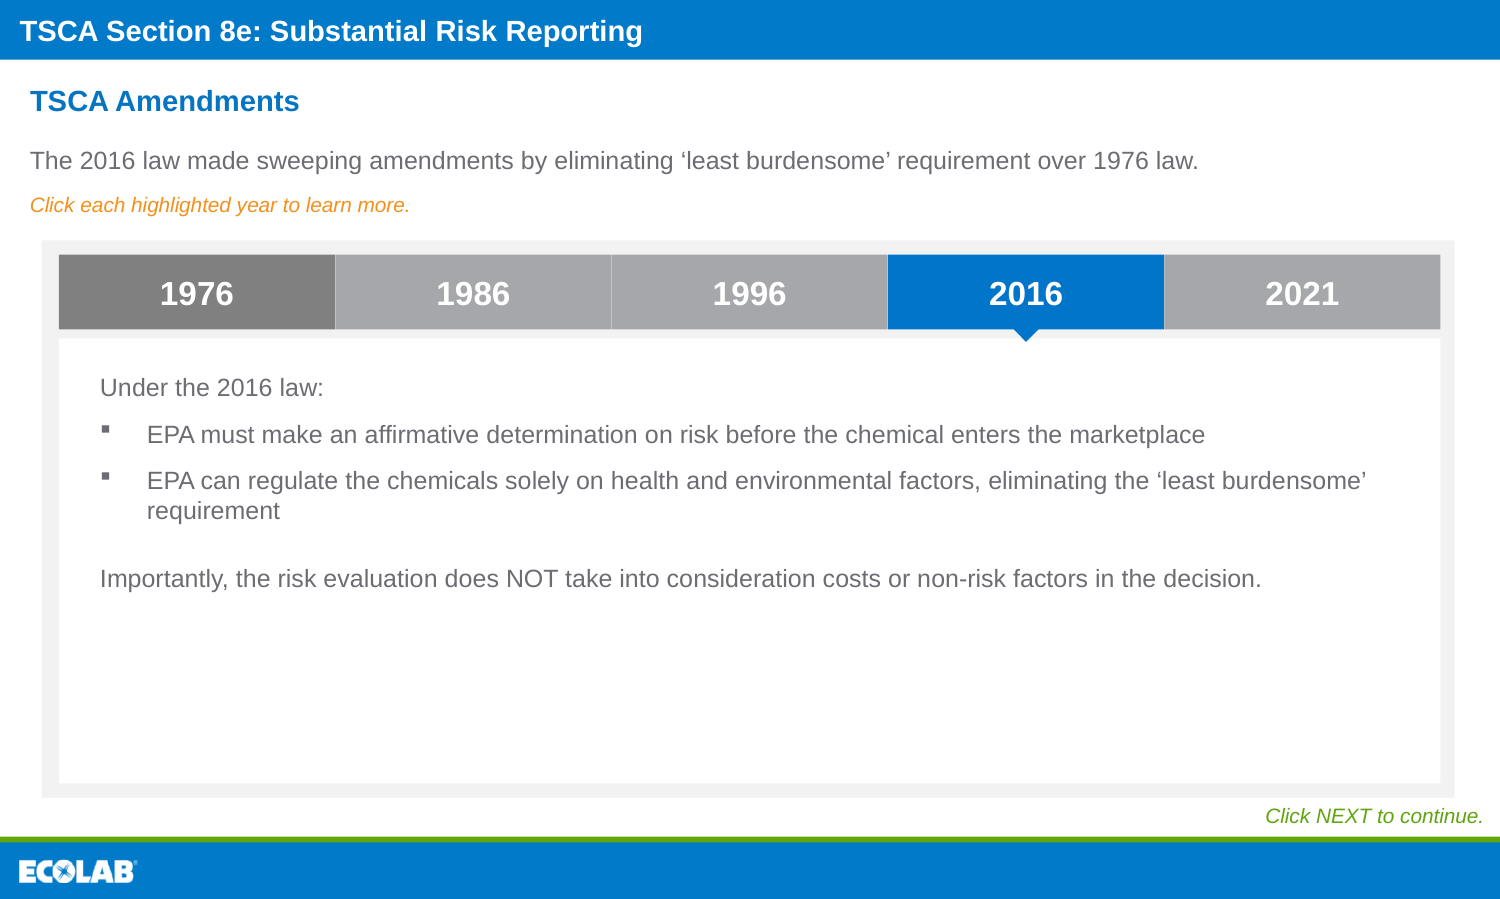

# TSCA Amendments
The 2016 law made sweeping amendments by eliminating ‘least burdensome’ requirement over 1976 law.
Click each highlighted year to learn more.

1976
1986
1996
2016
2021

Under the 2016 law:
EPA must make an affirmative determination on risk before the chemical enters the marketplace
EPA can regulate the chemicals solely on health and environmental factors, eliminating the ‘least burdensome’ requirement

Importantly, the risk evaluation does NOT take into consideration costs or non-risk factors in the decision.
Click NEXT to continue.